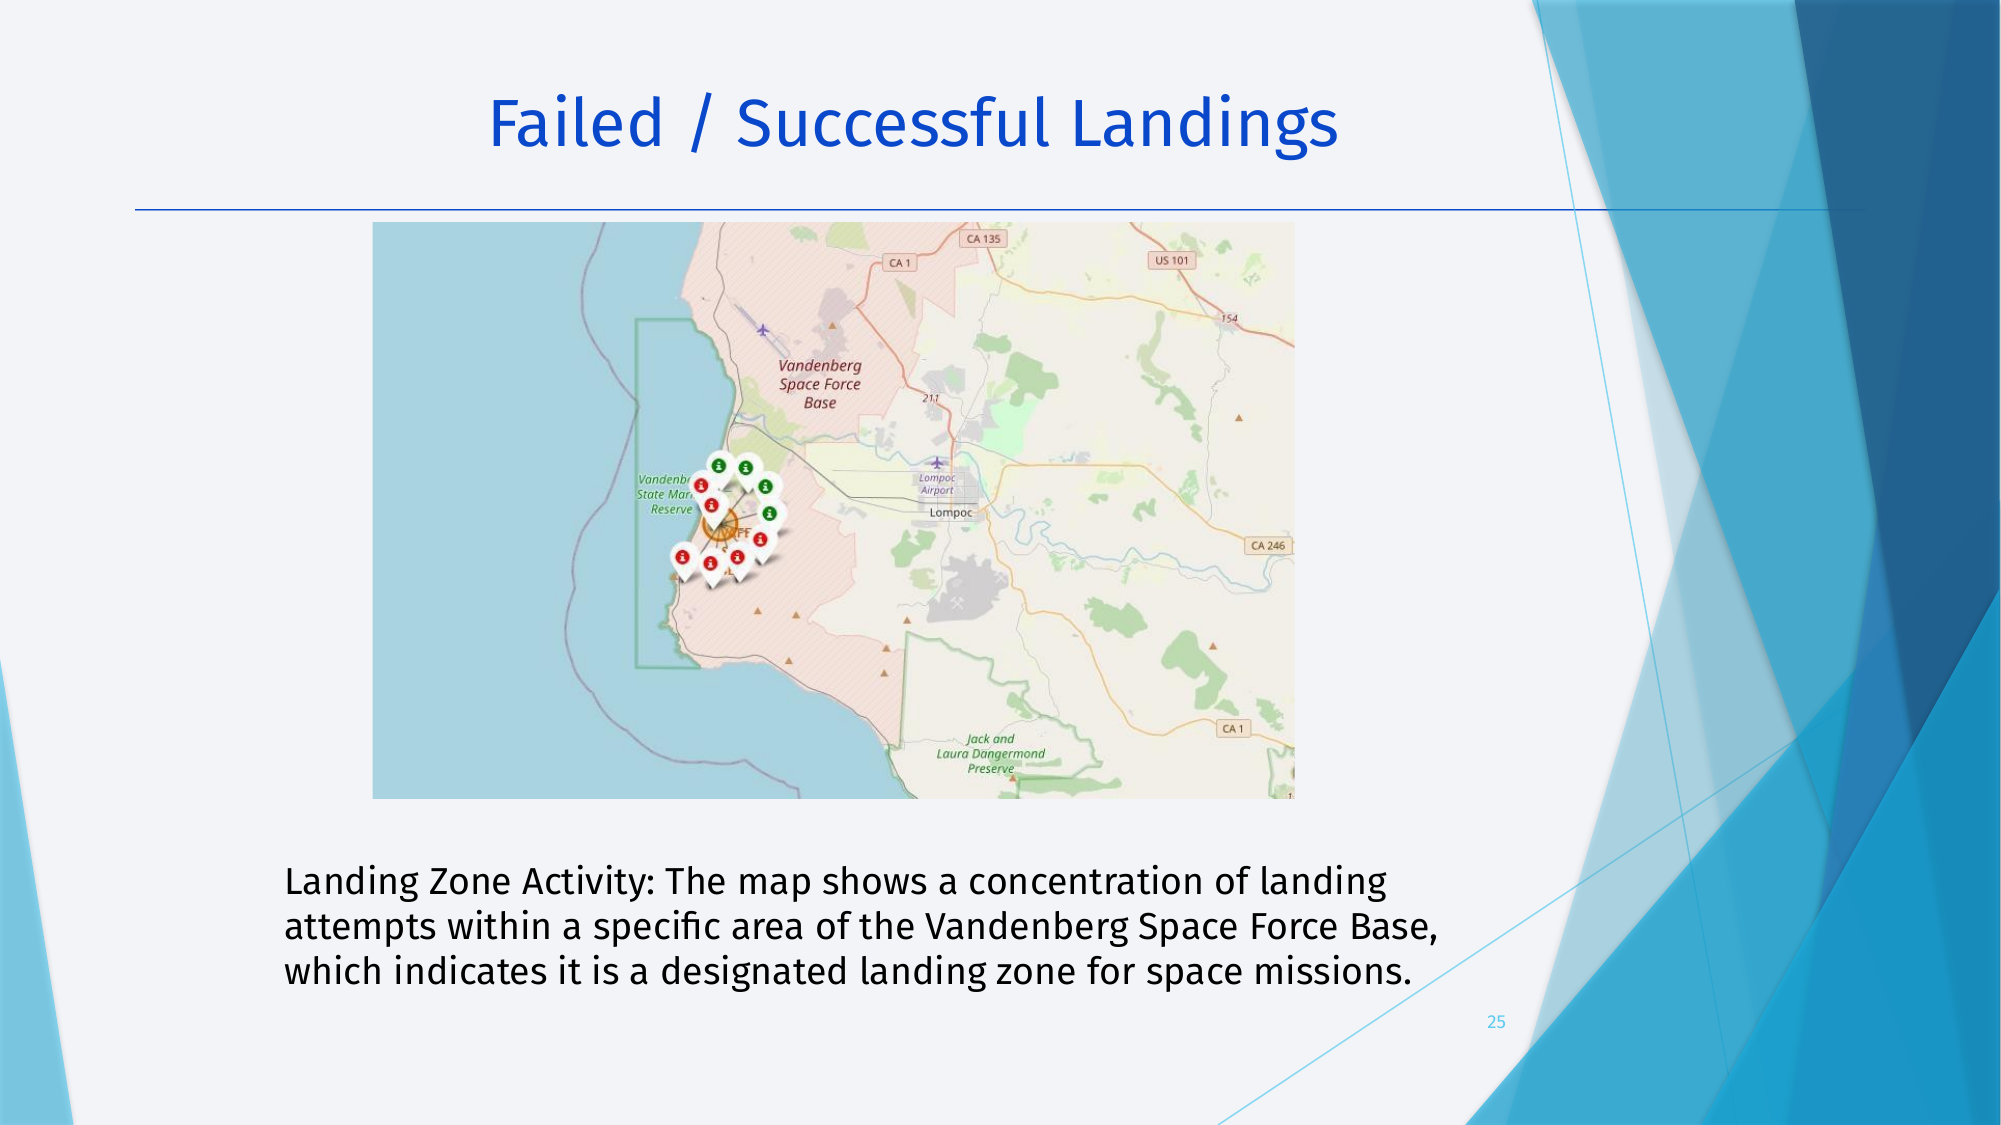

Failed / Successful Landings

Landing Zone Activity: The map shows a concentration of landing attempts within a specific area of the Vandenberg Space Force Base, which indicates it is a designated landing zone for space missions.
25